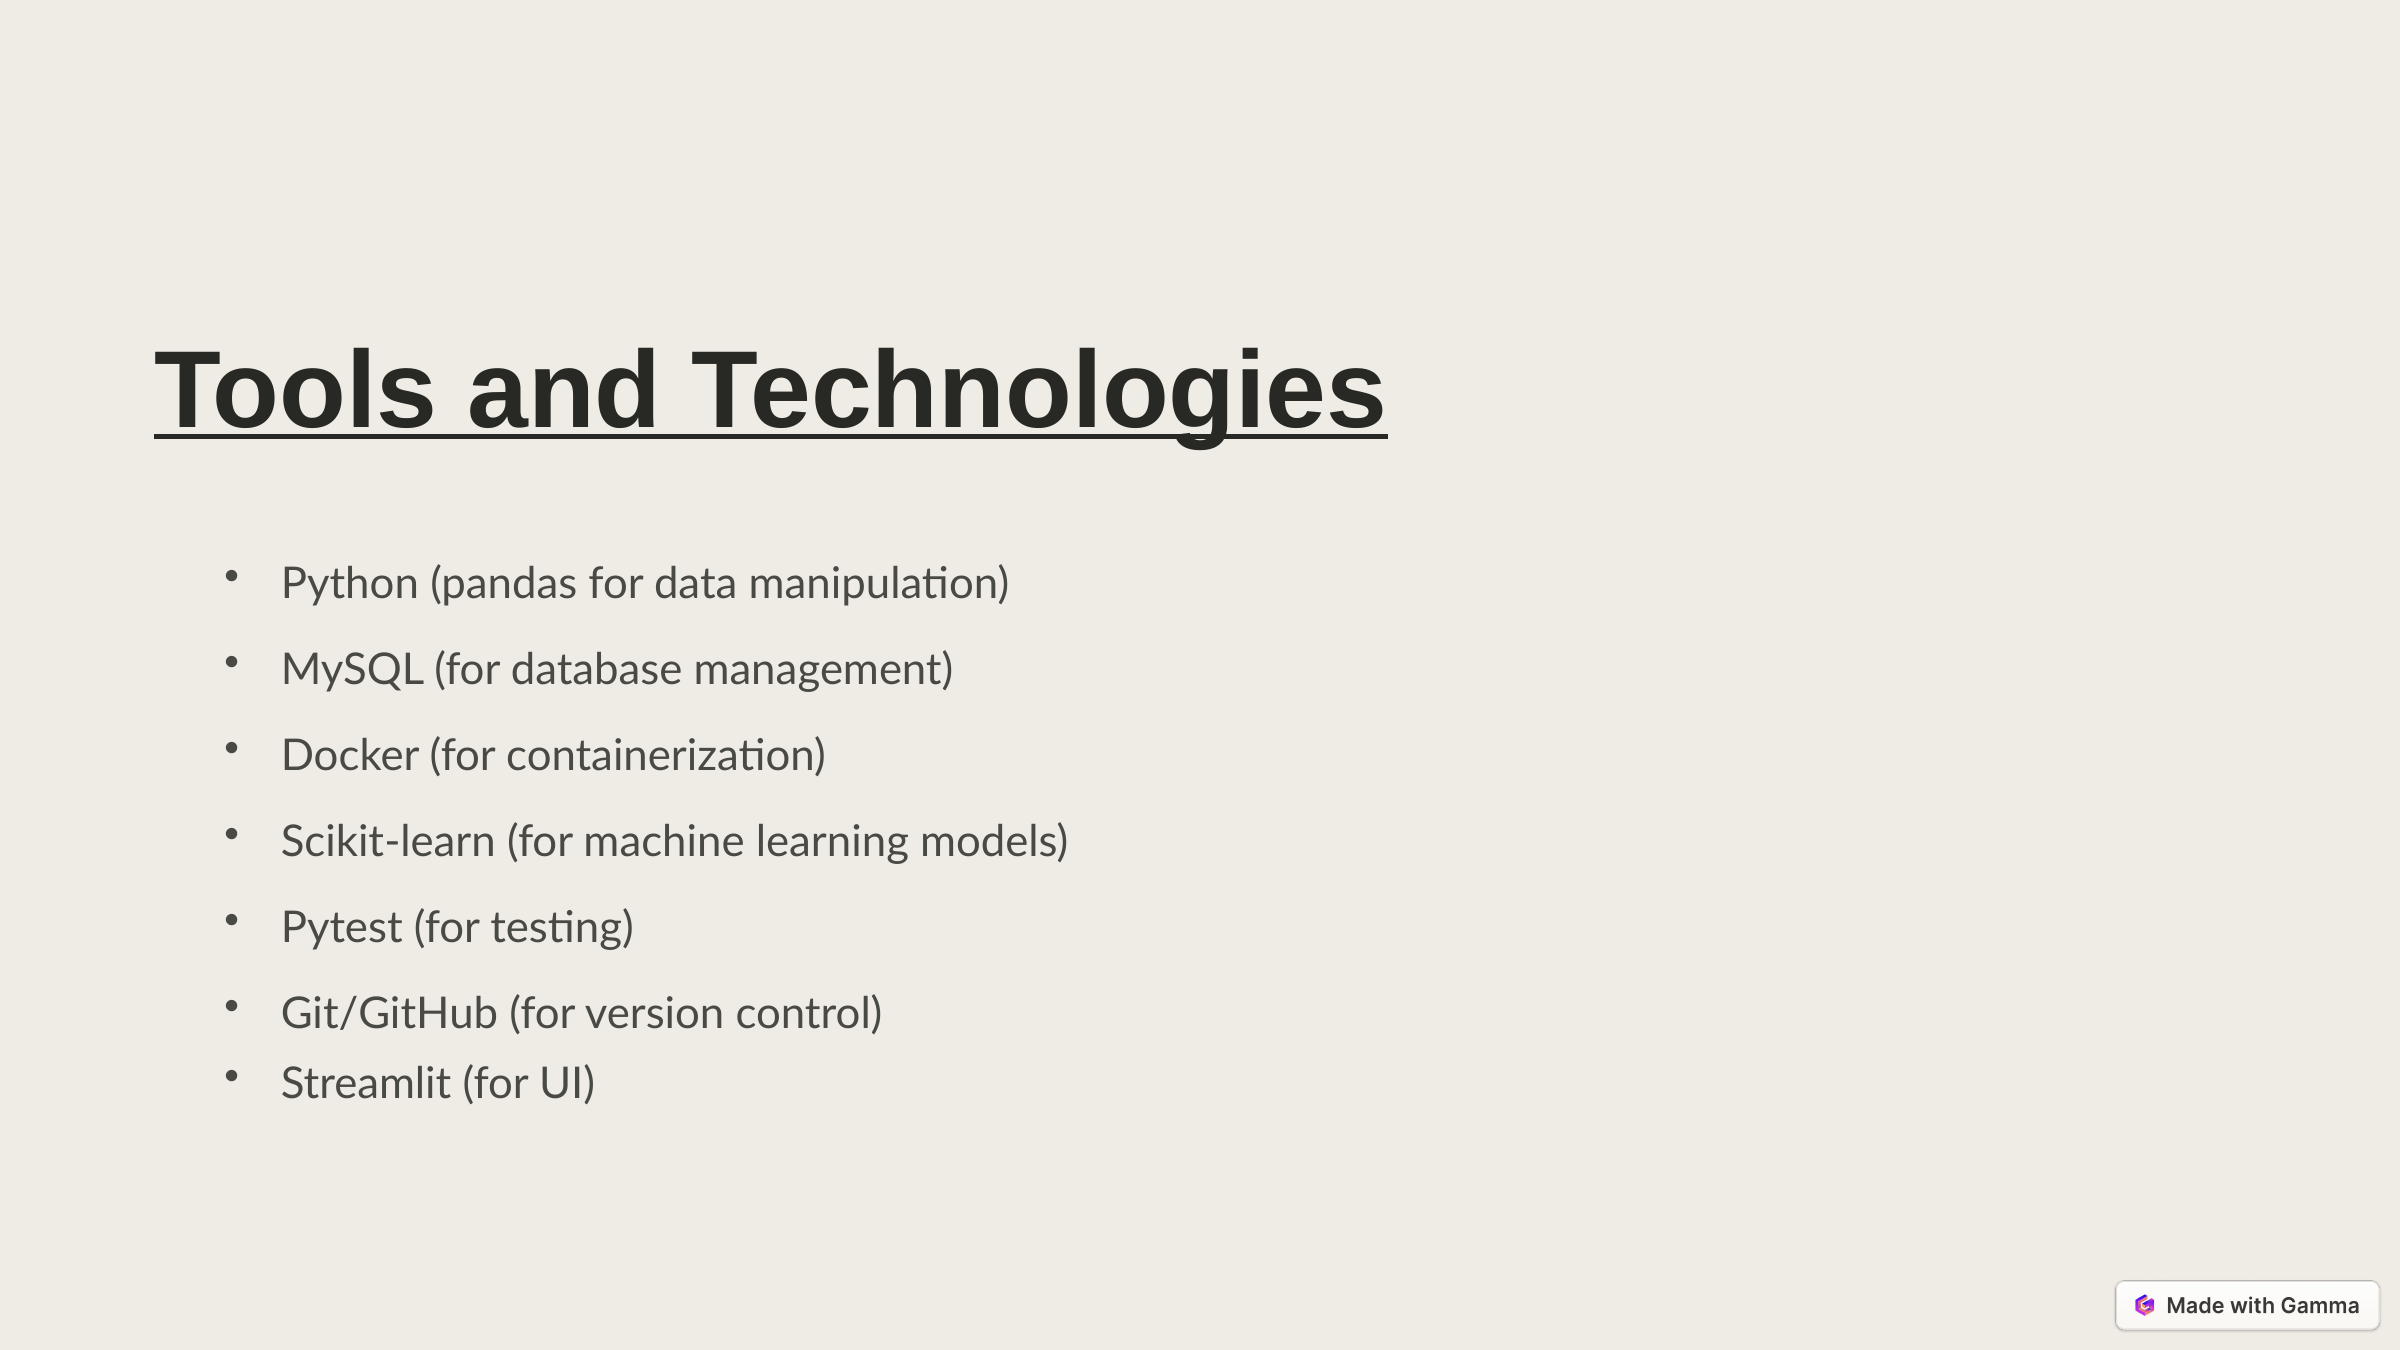

Tools and Technologies
Python (pandas for data manipulation)
MySQL (for database management)
Docker (for containerization)
Scikit-learn (for machine learning models)
Pytest (for testing)
Git/GitHub (for version control)
Streamlit (for UI)